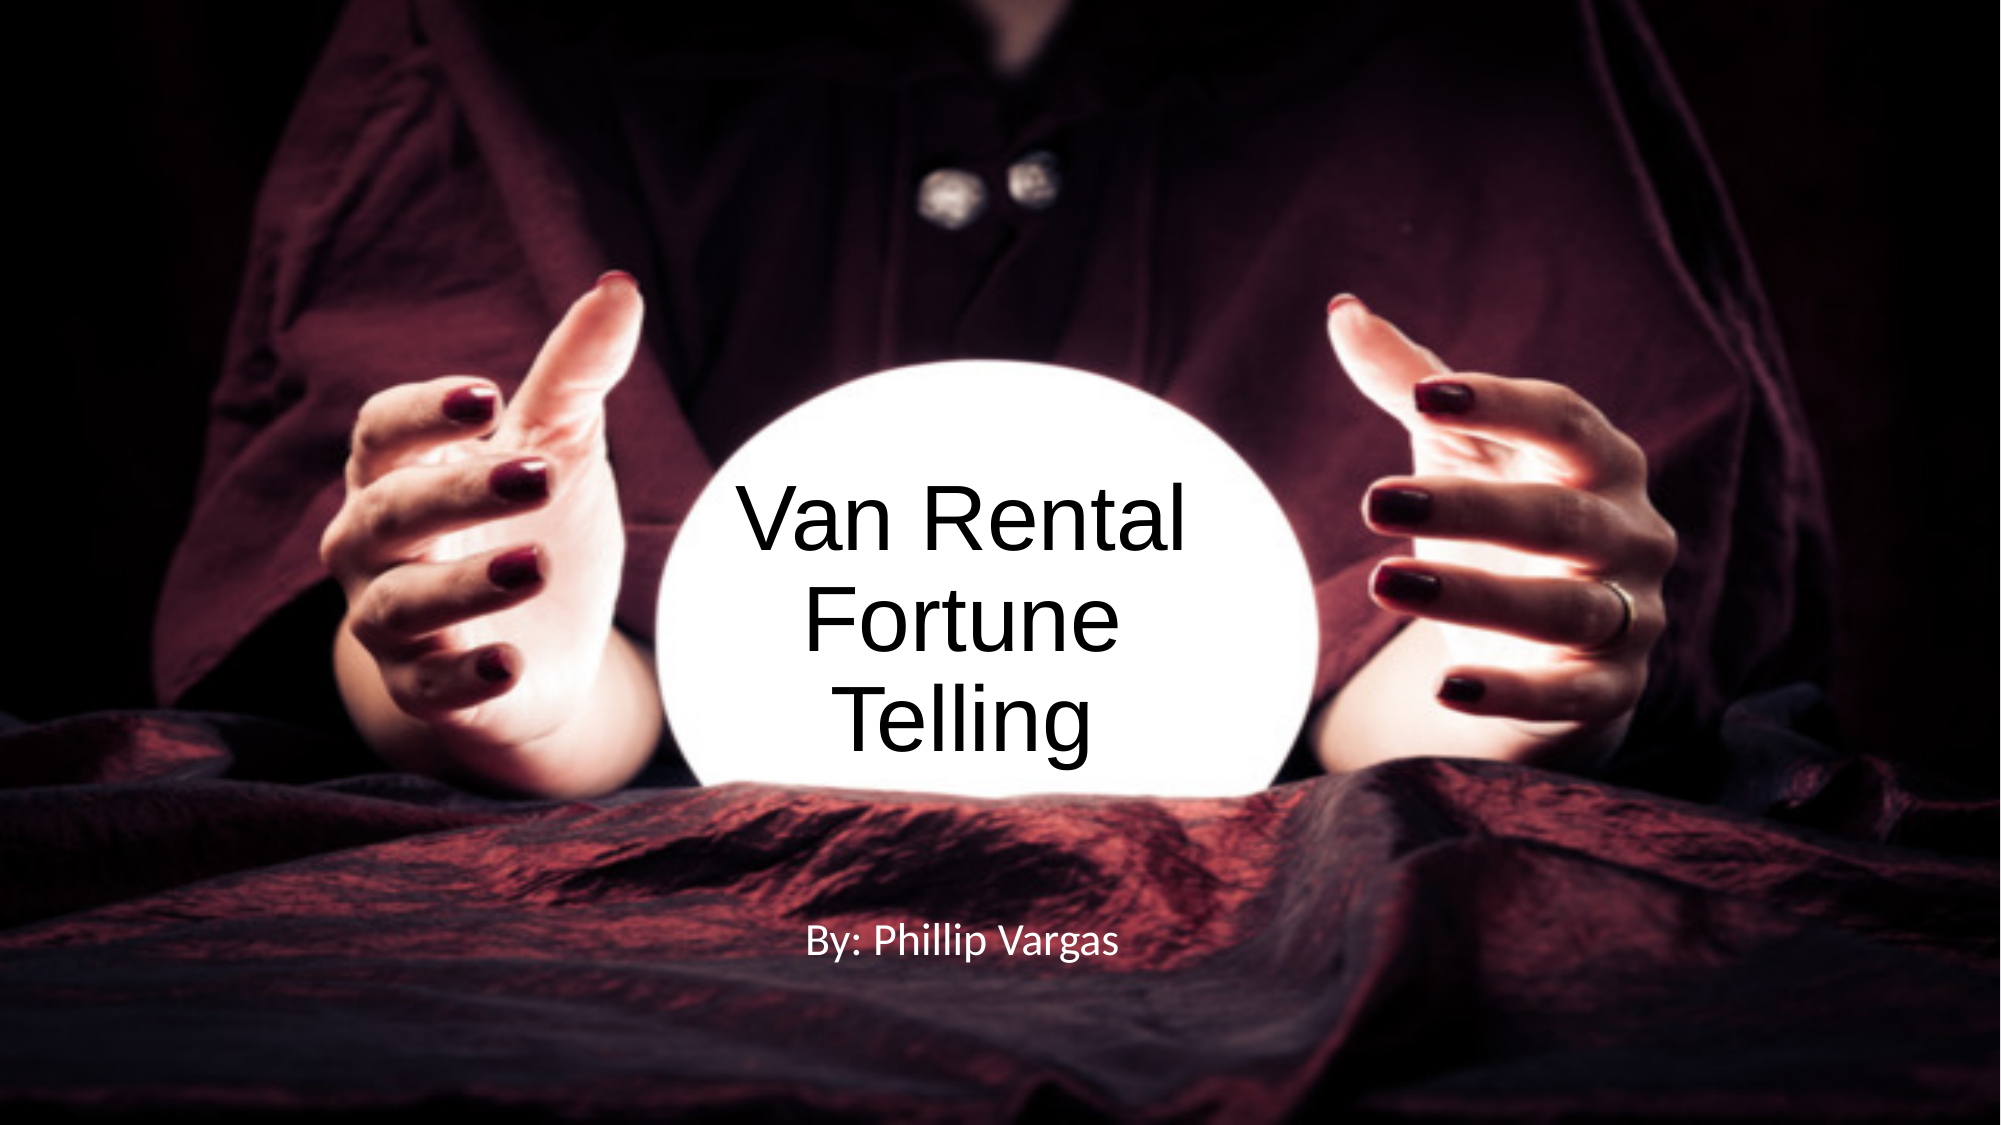

# Van Rental Fortune Telling
By: Phillip Vargas